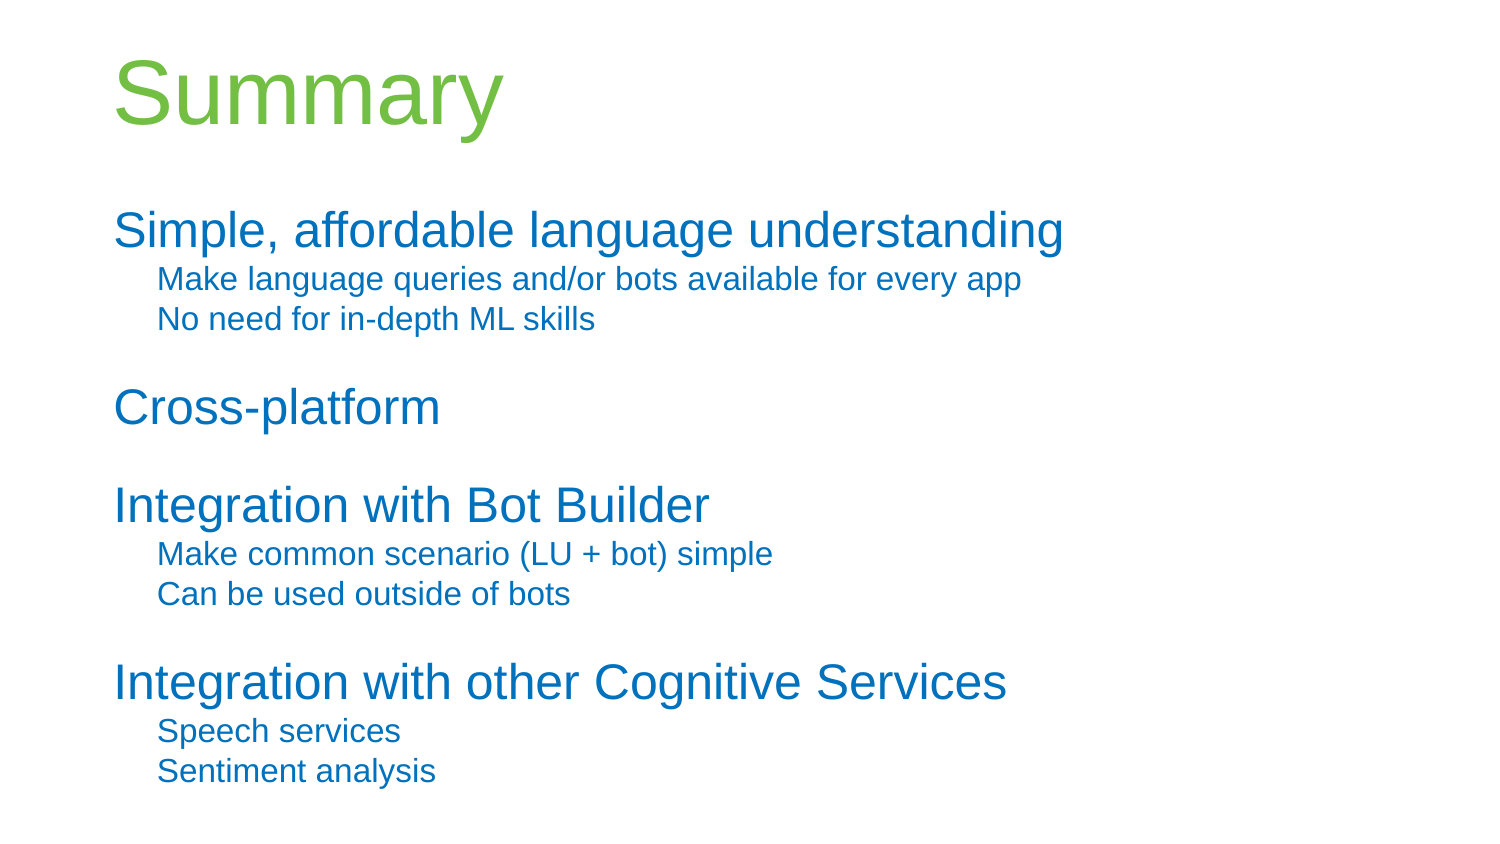

# Summary
Simple, affordable language understanding
Make language queries and/or bots available for every app
No need for in-depth ML skills
Cross-platform
Integration with Bot Builder
Make common scenario (LU + bot) simple
Can be used outside of bots
Integration with other Cognitive Services
Speech services
Sentiment analysis